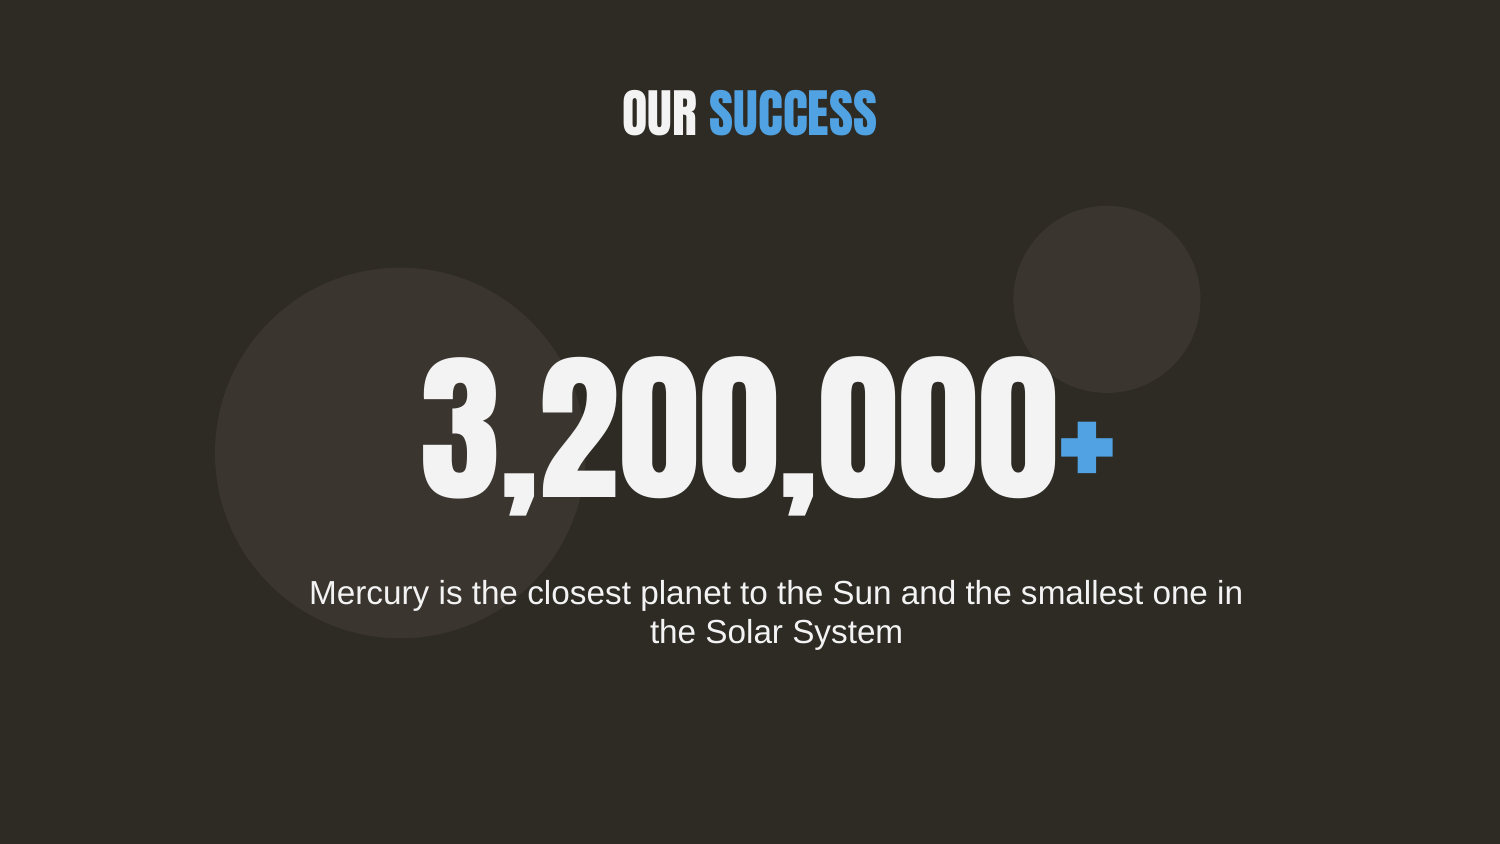

OUR SUCCESS
# 3,200,000+
Mercury is the closest planet to the Sun and the smallest one in the Solar System